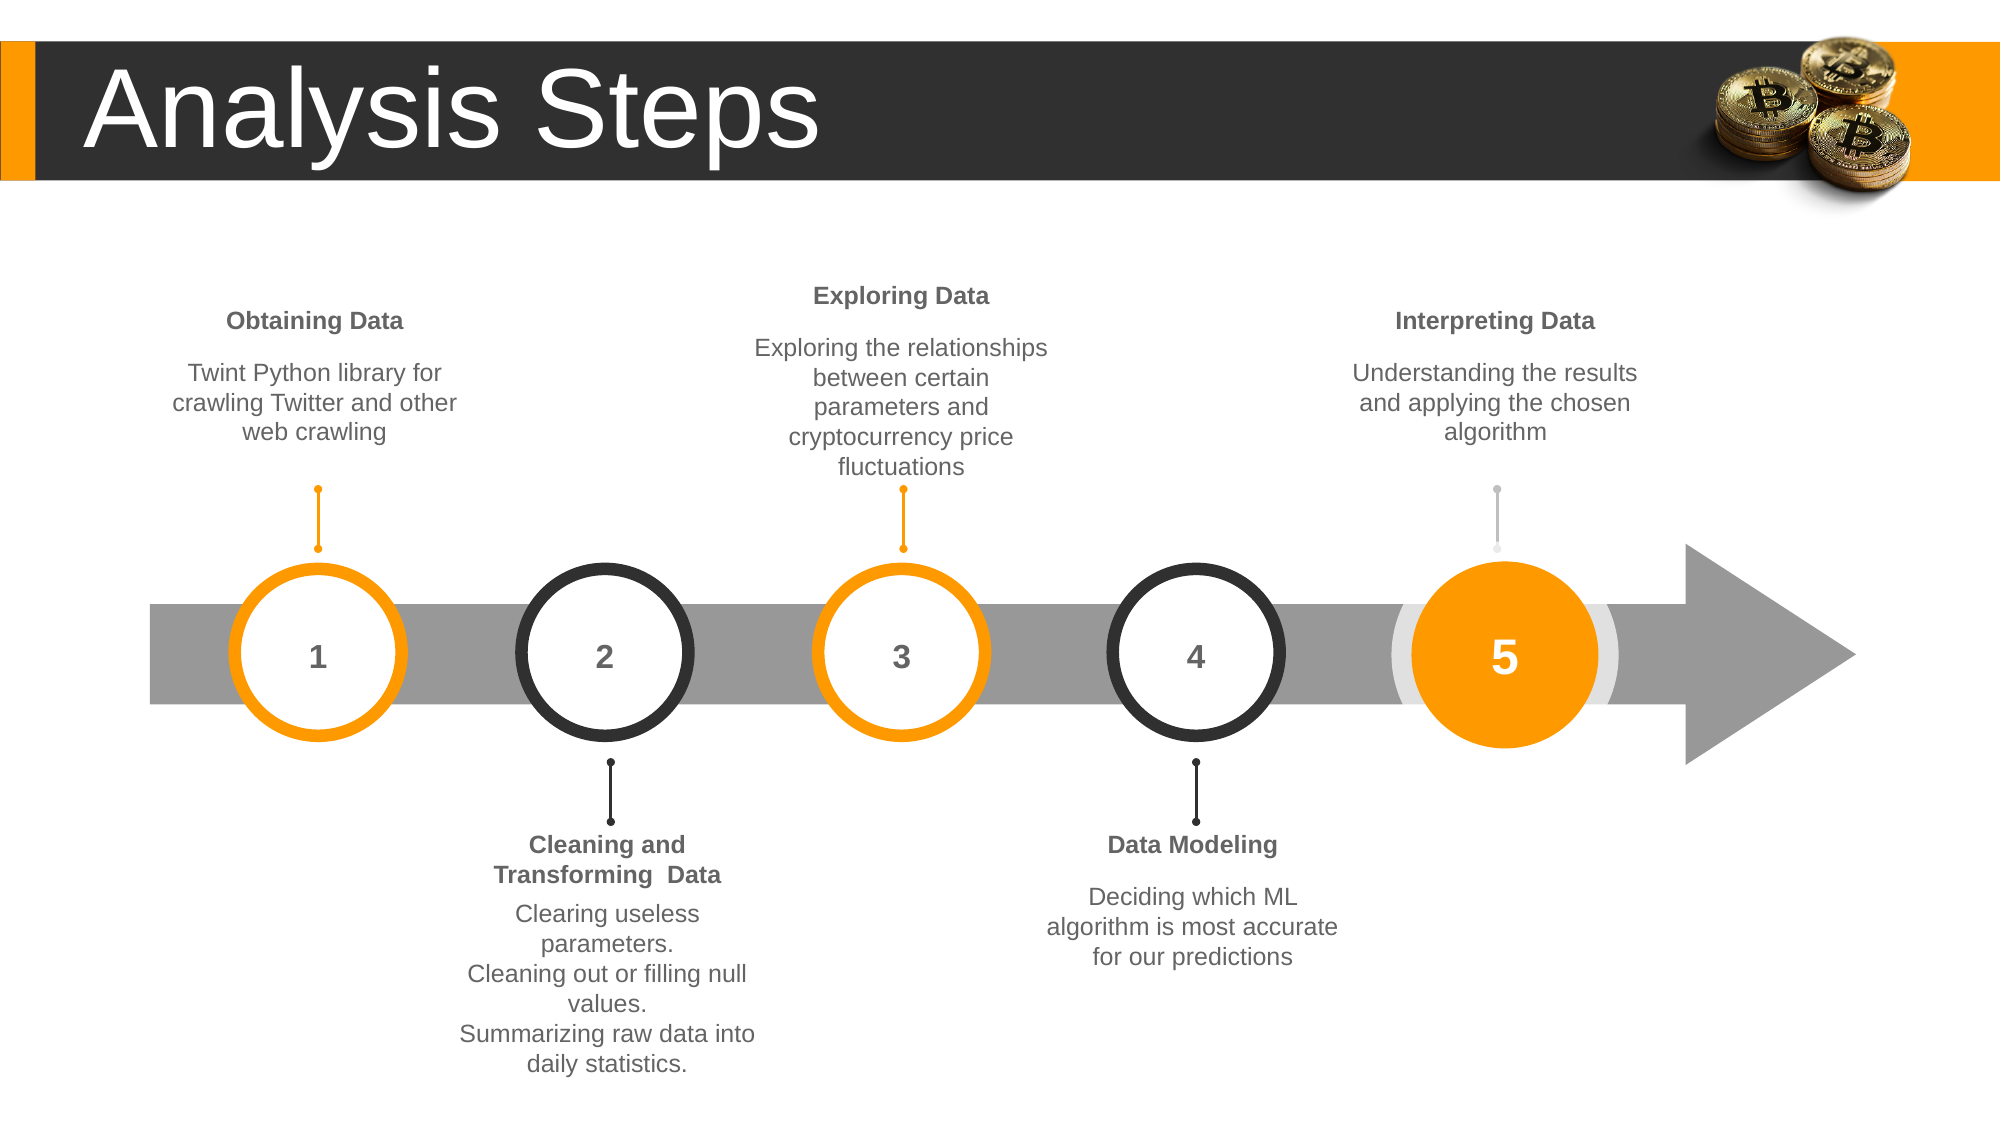

Analysis Steps
Exploring Data
Exploring the relationships between certain parameters and cryptocurrency price fluctuations
Obtaining Data
Twint Python library for crawling Twitter and other web crawling
Interpreting Data
Understanding the results and applying the chosen algorithm

5
1
2
3
4
Cleaning and Transforming  Data
Clearing useless parameters.
Cleaning out or filling null values.
Summarizing raw data into daily statistics.
Data Modeling
Deciding which ML algorithm is most accurate for our predictions